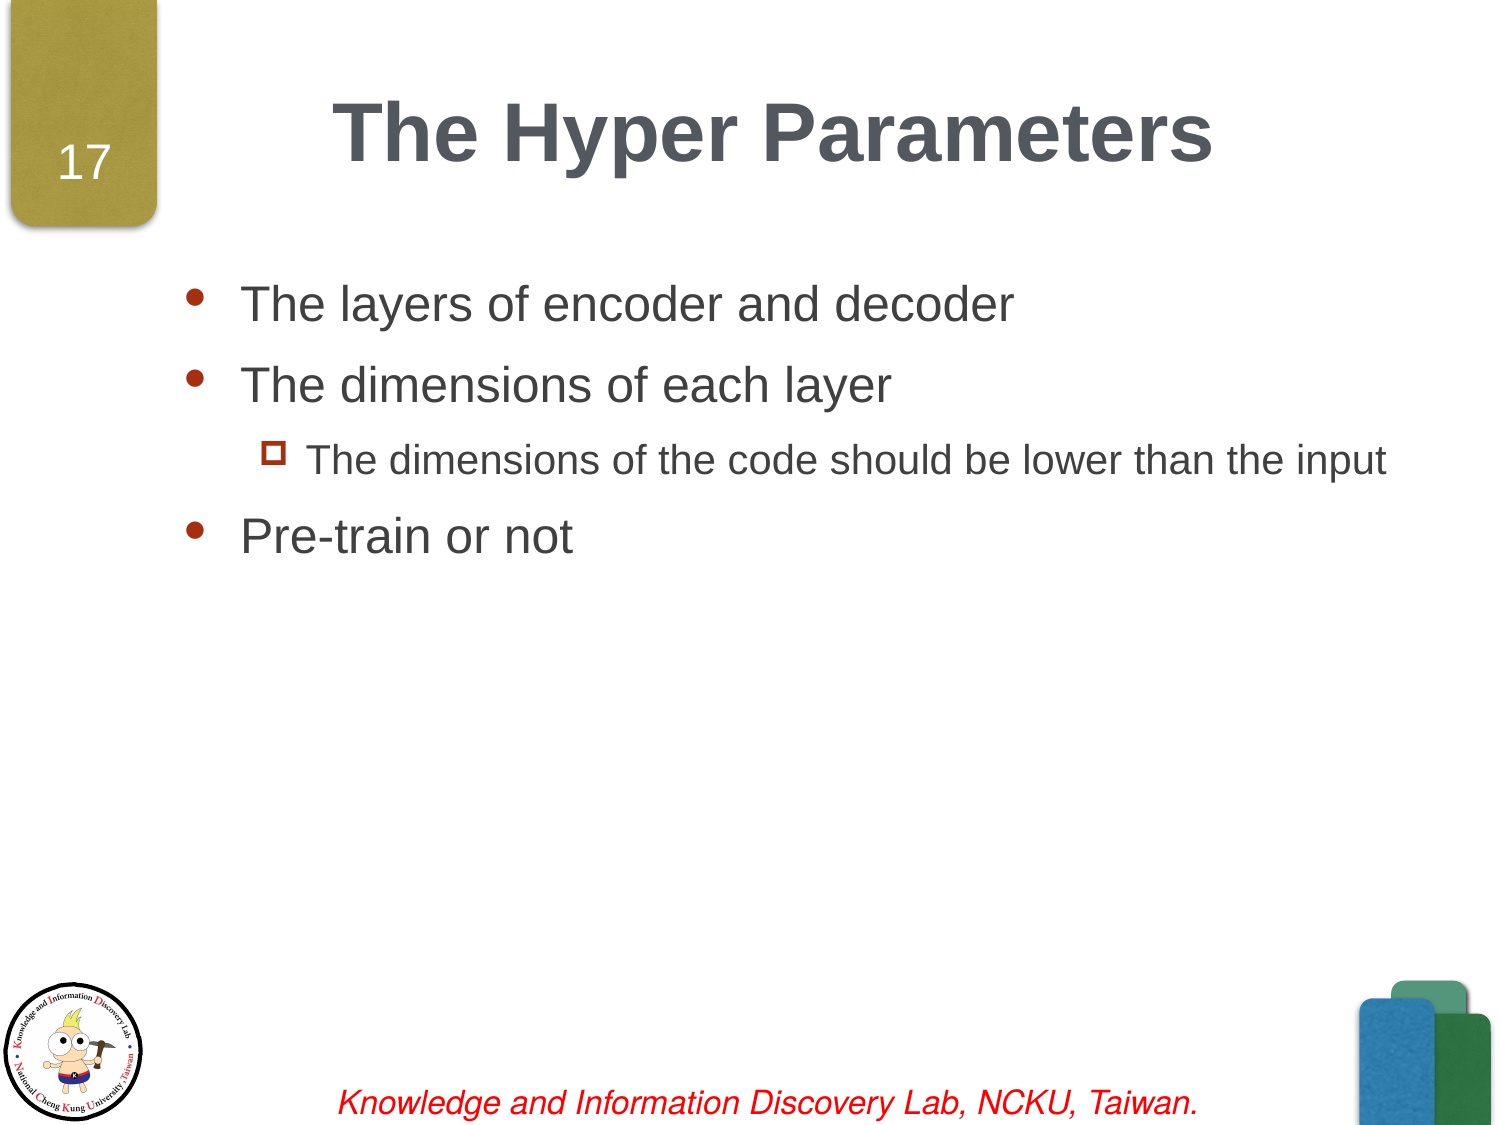

# The Hyper Parameters
17
The layers of encoder and decoder
The dimensions of each layer
The dimensions of the code should be lower than the input
Pre-train or not